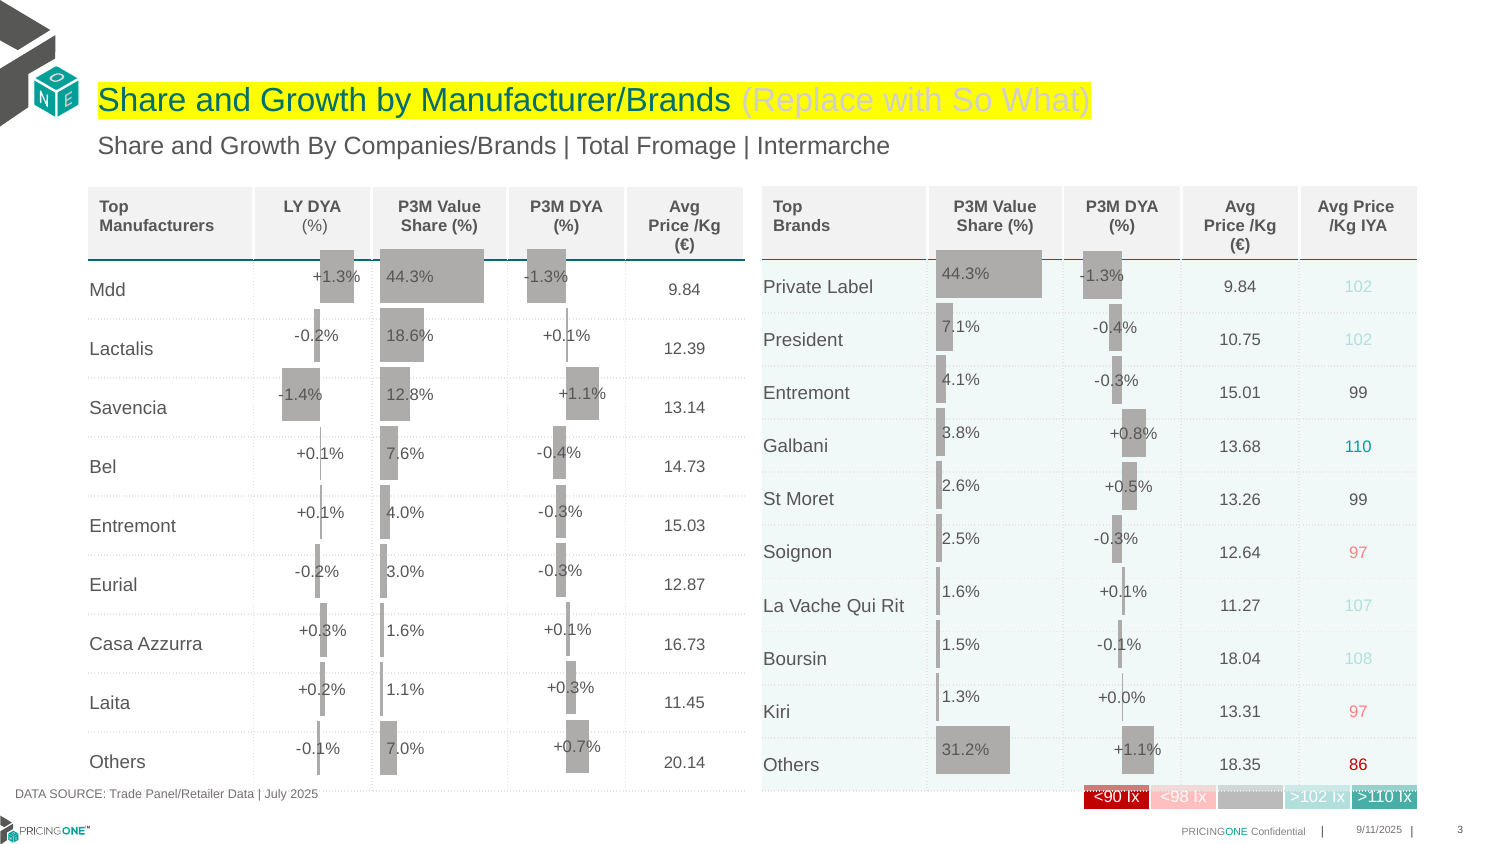

# Share and Growth by Manufacturer/Brands (Replace with So What)

Share and Growth By Companies/Brands | Total Fromage | Intermarche
| Top Brands | P3M Value Share (%) | P3M DYA (%) | Avg Price /Kg (€) | Avg Price /Kg IYA |
| --- | --- | --- | --- | --- |
| Private Label |  |  | 9.84 | 102 |
| President |  |  | 10.75 | 102 |
| Entremont |  |  | 15.01 | 99 |
| Galbani |  |  | 13.68 | 110 |
| St Moret |  |  | 13.26 | 99 |
| Soignon |  |  | 12.64 | 97 |
| La Vache Qui Rit |  |  | 11.27 | 107 |
| Boursin |  |  | 18.04 | 108 |
| Kiri |  |  | 13.31 | 97 |
| Others |  |  | 18.35 | 86 |
| Top Manufacturers | LY DYA (%) | P3M Value Share (%) | P3M DYA (%) | Avg Price /Kg (€) |
| --- | --- | --- | --- | --- |
| Mdd |  |  |  | 9.84 |
| Lactalis |  |  |  | 12.39 |
| Savencia |  |  |  | 13.14 |
| Bel |  |  |  | 14.73 |
| Entremont |  |  |  | 15.03 |
| Eurial |  |  |  | 12.87 |
| Casa Azzurra |  |  |  | 16.73 |
| Laita |  |  |  | 11.45 |
| Others |  |  |  | 20.14 |

### Chart

| Category | Share DYA P3M |
|---|---|
|  | -0.012652429585081393 |

### Chart

| Category | Value Share P3M |
|---|---|
|  | 0.4425532462496867 |

### Chart

| Category | Share DYA LY |
|---|---|
|  | 0.012797042147819293 |

### Chart

| Category | Value Share |
|---|---|
|  | 0.4425532462496867 |

### Chart

| Category | Share DYA |
|---|---|
|  | -0.012652429585081393 |
DATA SOURCE: Trade Panel/Retailer Data | July 2025
| <90 Ix | <98 Ix |  | >102 Ix | >110 Ix |
| --- | --- | --- | --- | --- |

9/11/2025
3